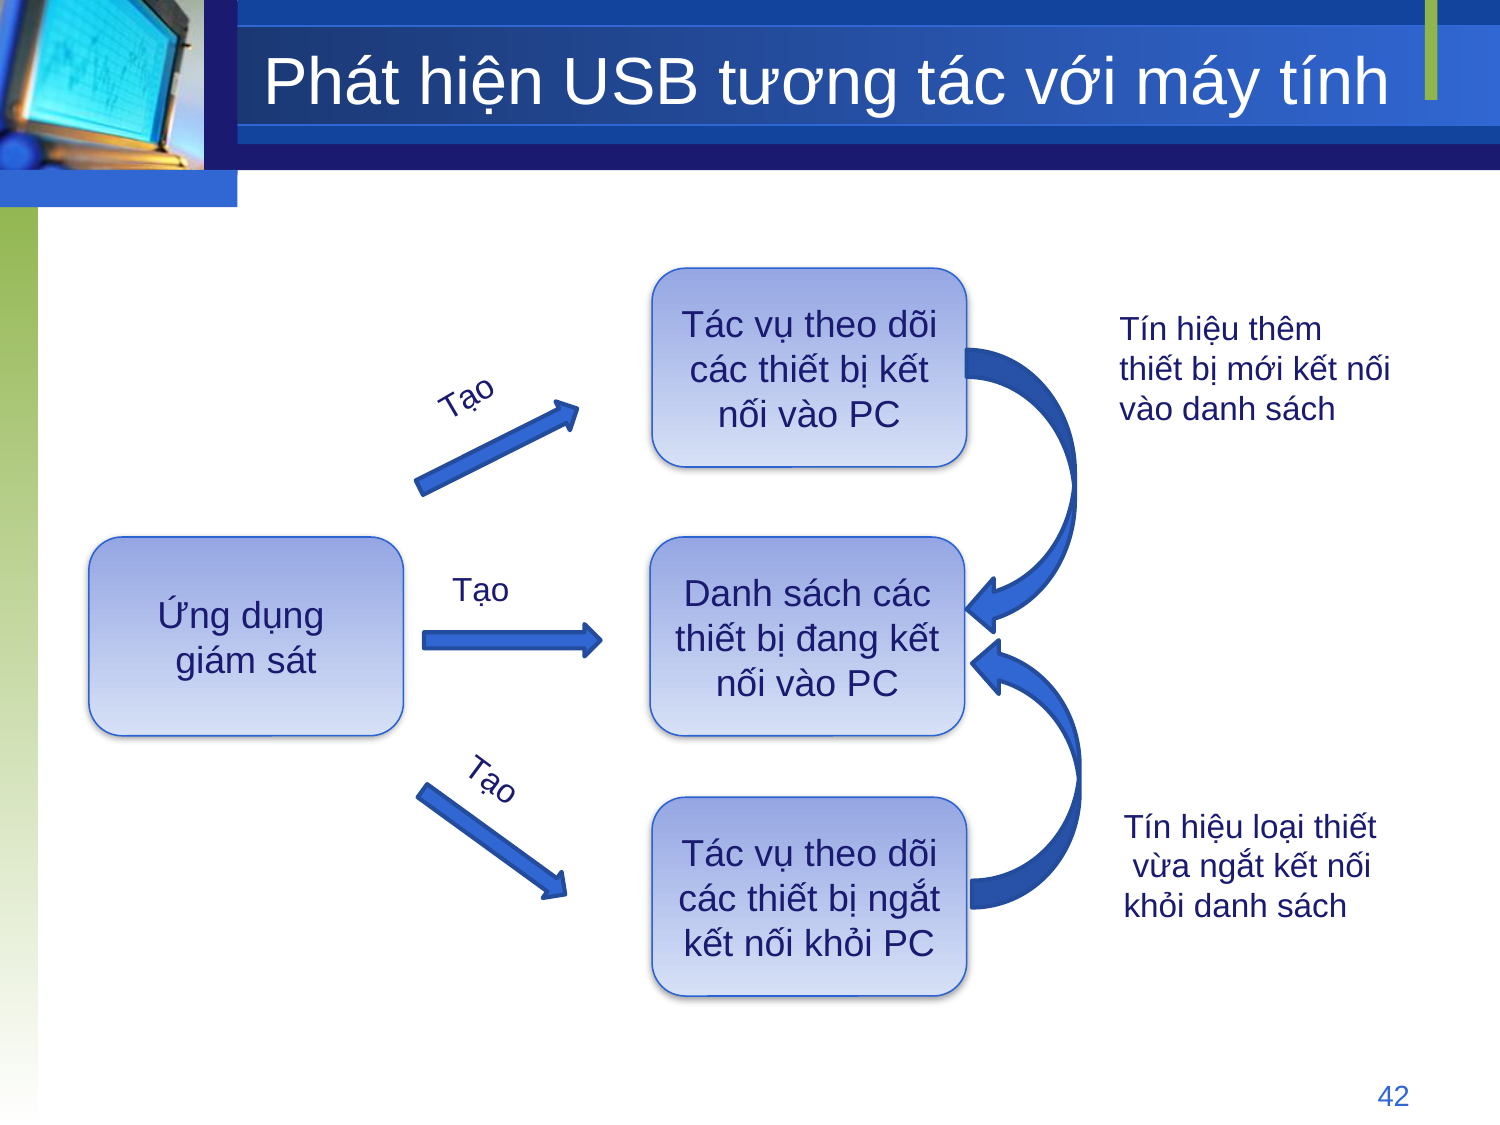

# Phát hiện USB tương tác với máy tính
Tác vụ theo dõi các thiết bị kết nối vào PC
Tín hiệu thêm
thiết bị mới kết nối
vào danh sách

Tạo

Ứng dụng
giám sát
Danh sách các thiết bị đang kết nối vào PC
Tạo

Tạo
Tác vụ theo dõi các thiết bị ngắt kết nối khỏi PC
Tín hiệu loại thiết  vừa ngắt kết nối khỏi danh sách

42